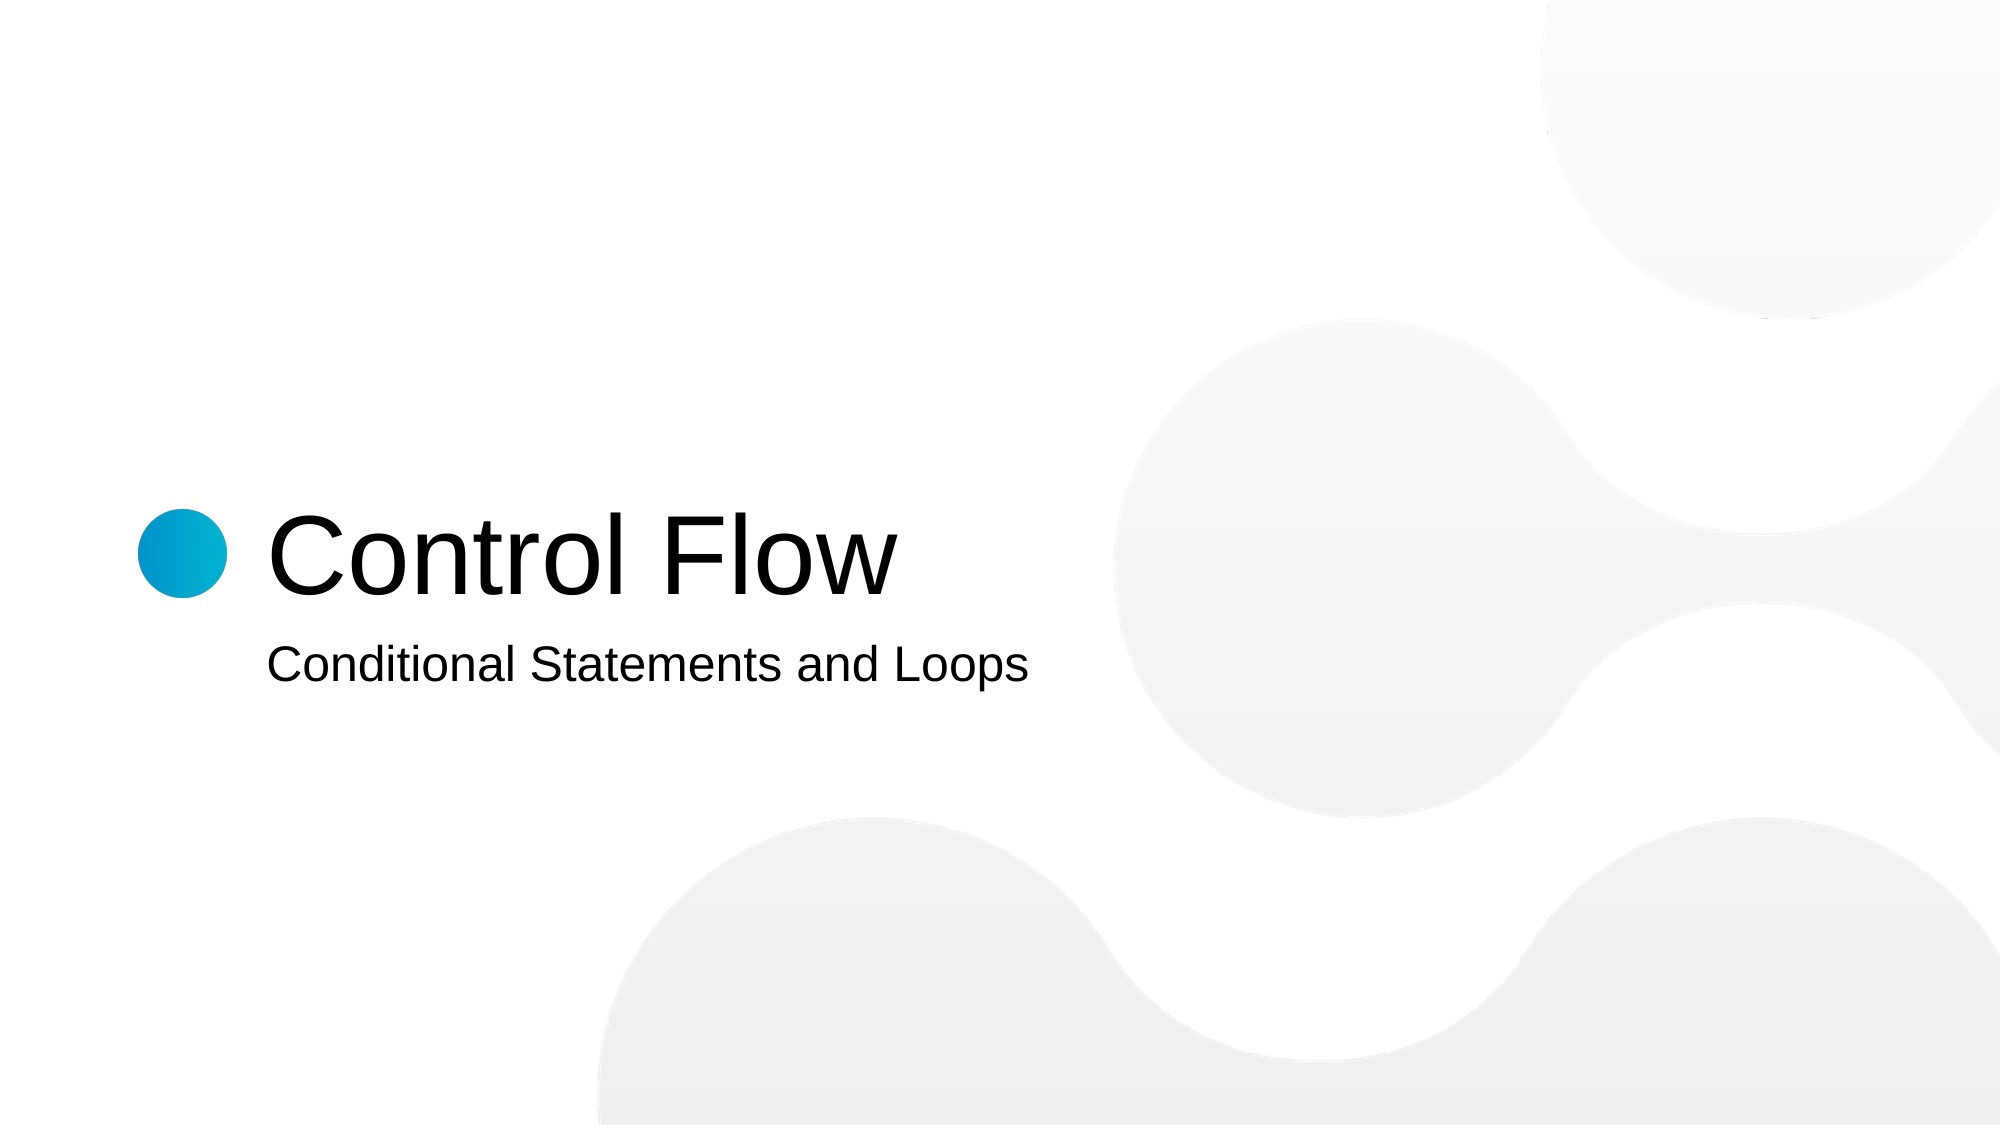

# Control Flow
Conditional Statements and Loops